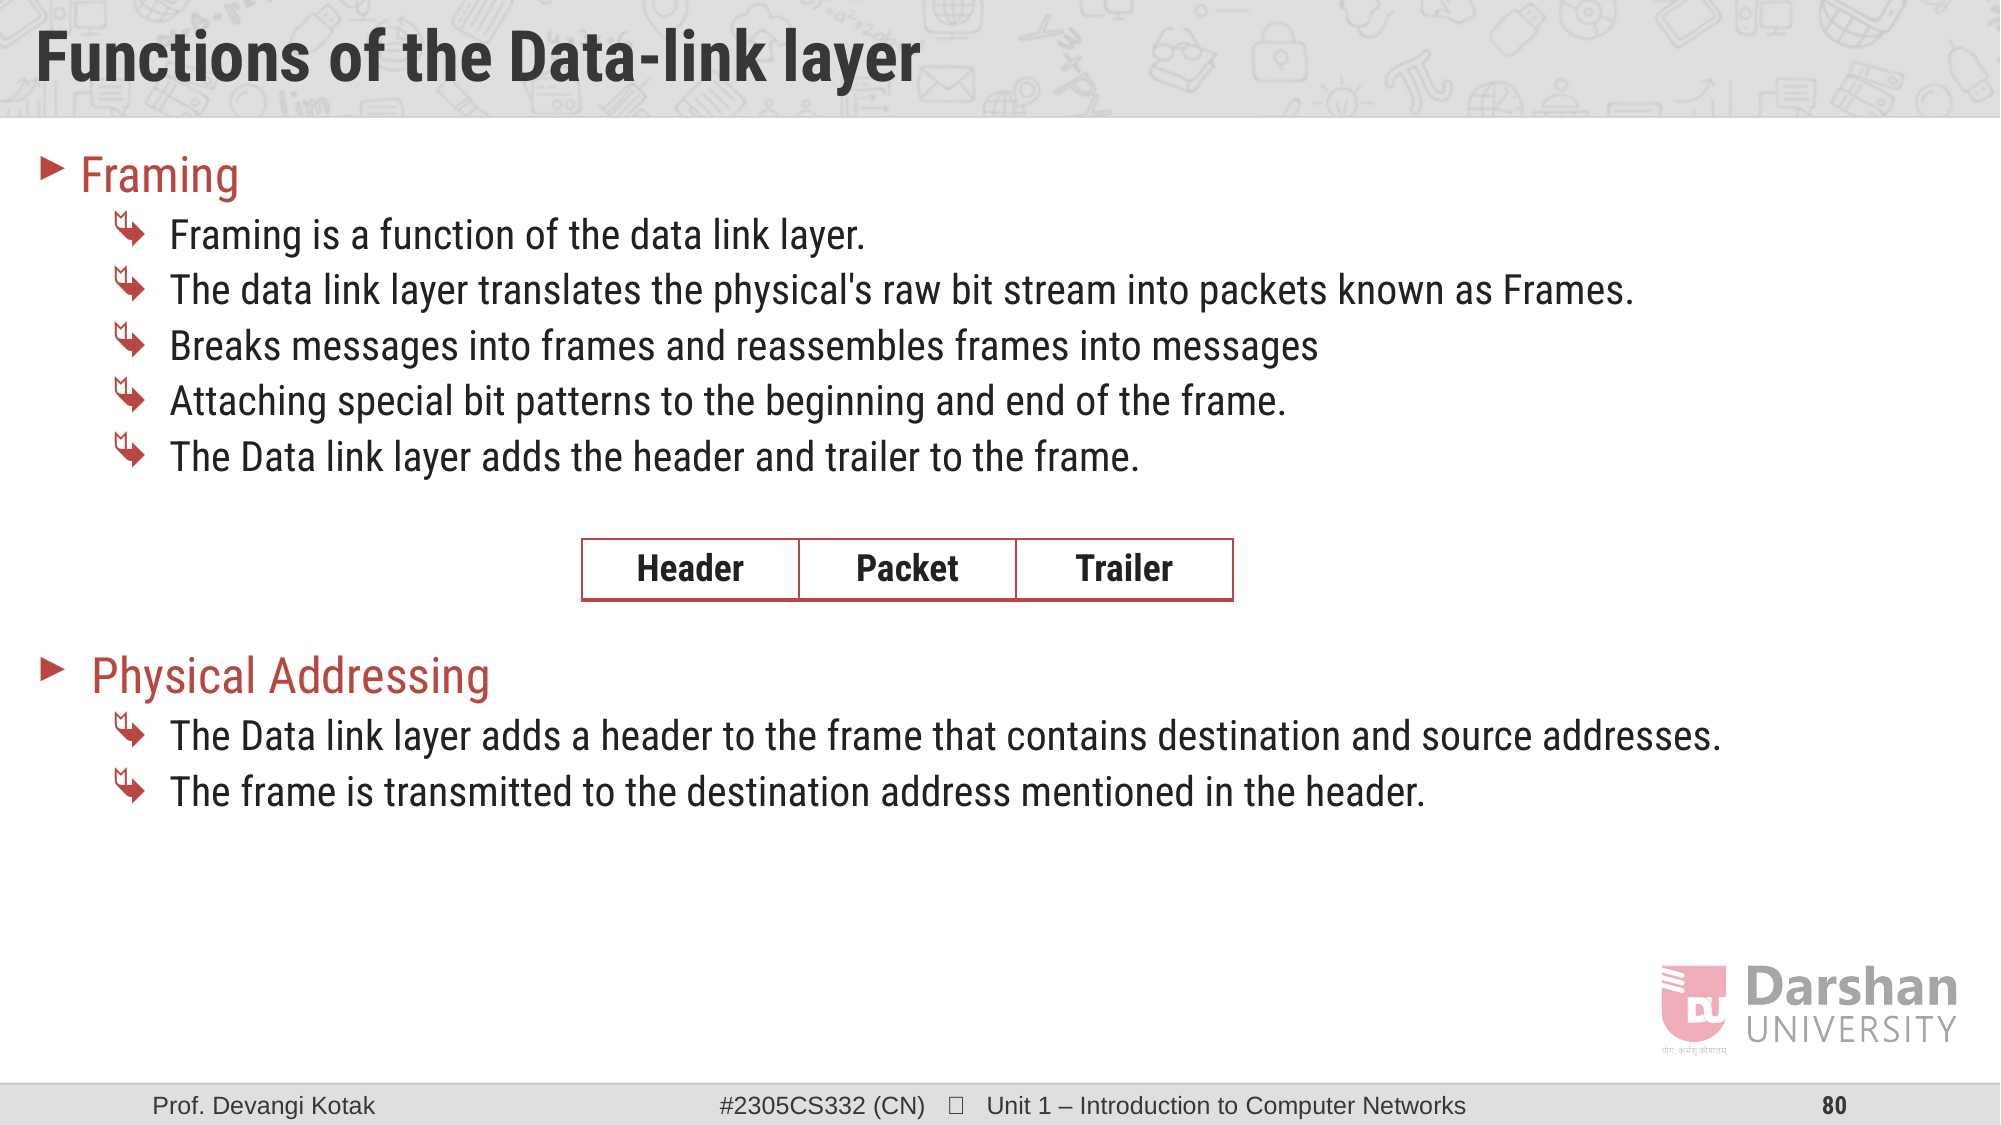

# Functions of the Data-link layer
Framing
Framing is a function of the data link layer.
The data link layer translates the physical's raw bit stream into packets known as Frames.
Breaks messages into frames and reassembles frames into messages
Attaching special bit patterns to the beginning and end of the frame.
The Data link layer adds the header and trailer to the frame.

 Physical Addressing
The Data link layer adds a header to the frame that contains destination and source addresses.
The frame is transmitted to the destination address mentioned in the header.

| Header | Packet | Trailer |
| --- | --- | --- |